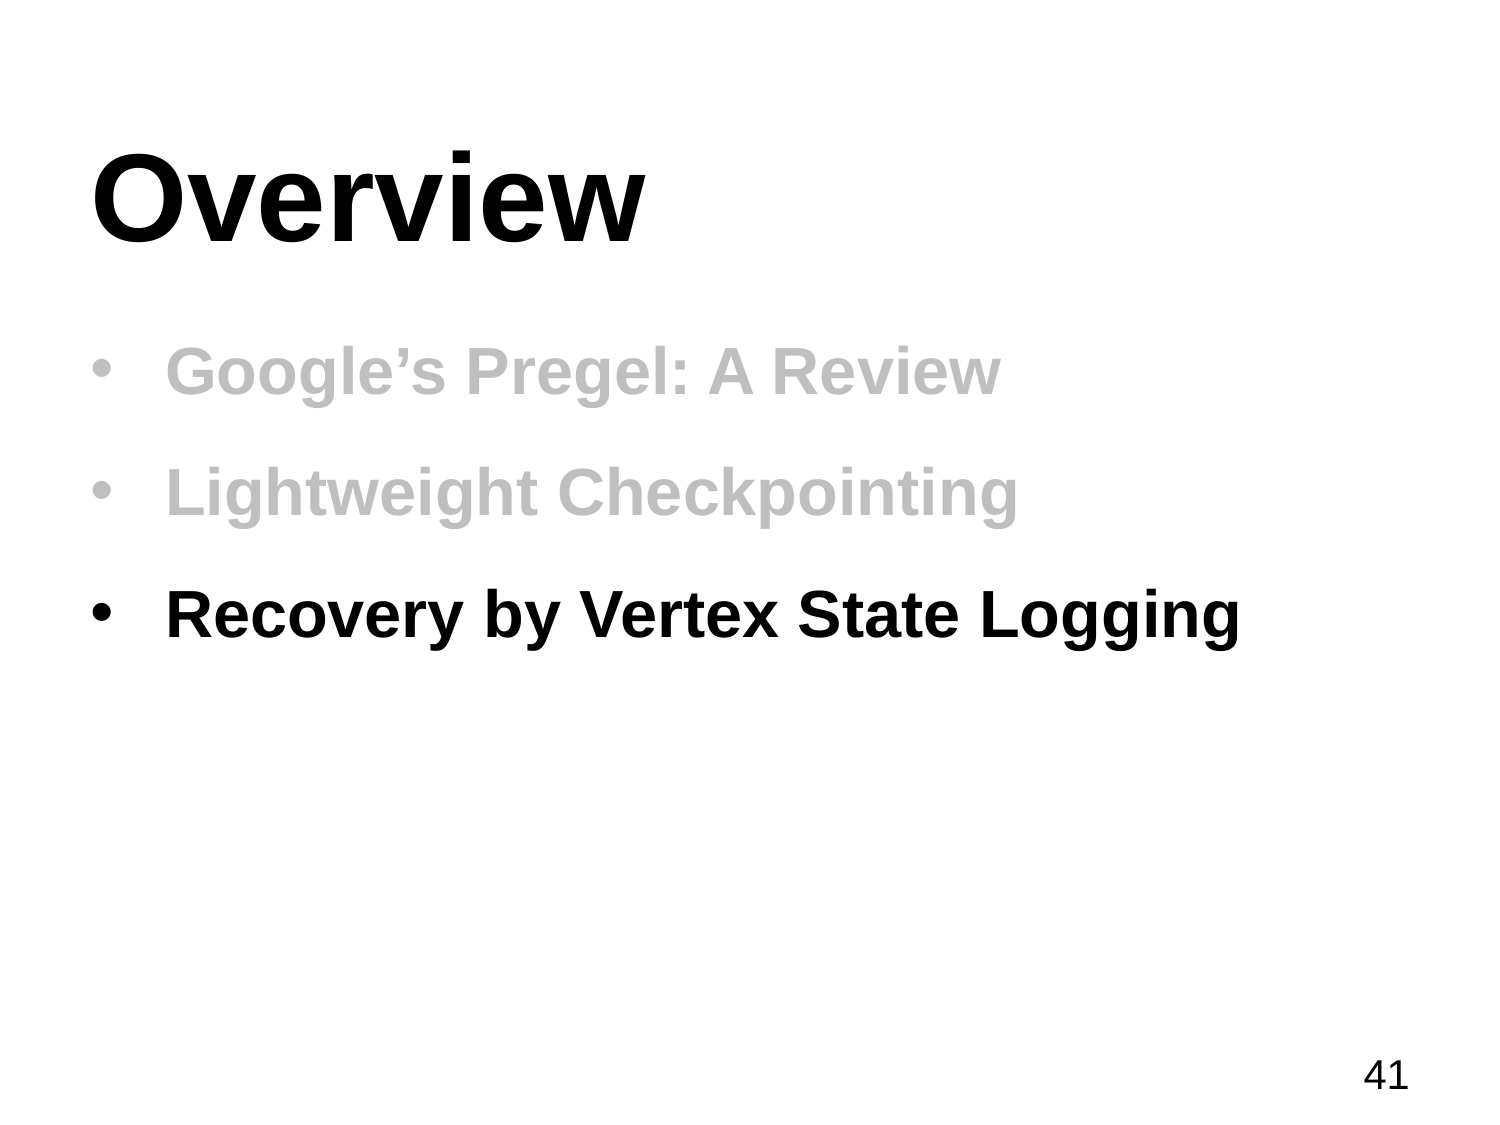

# Overview
Google’s Pregel: A Review
Lightweight Checkpointing
Recovery by Vertex State Logging
41